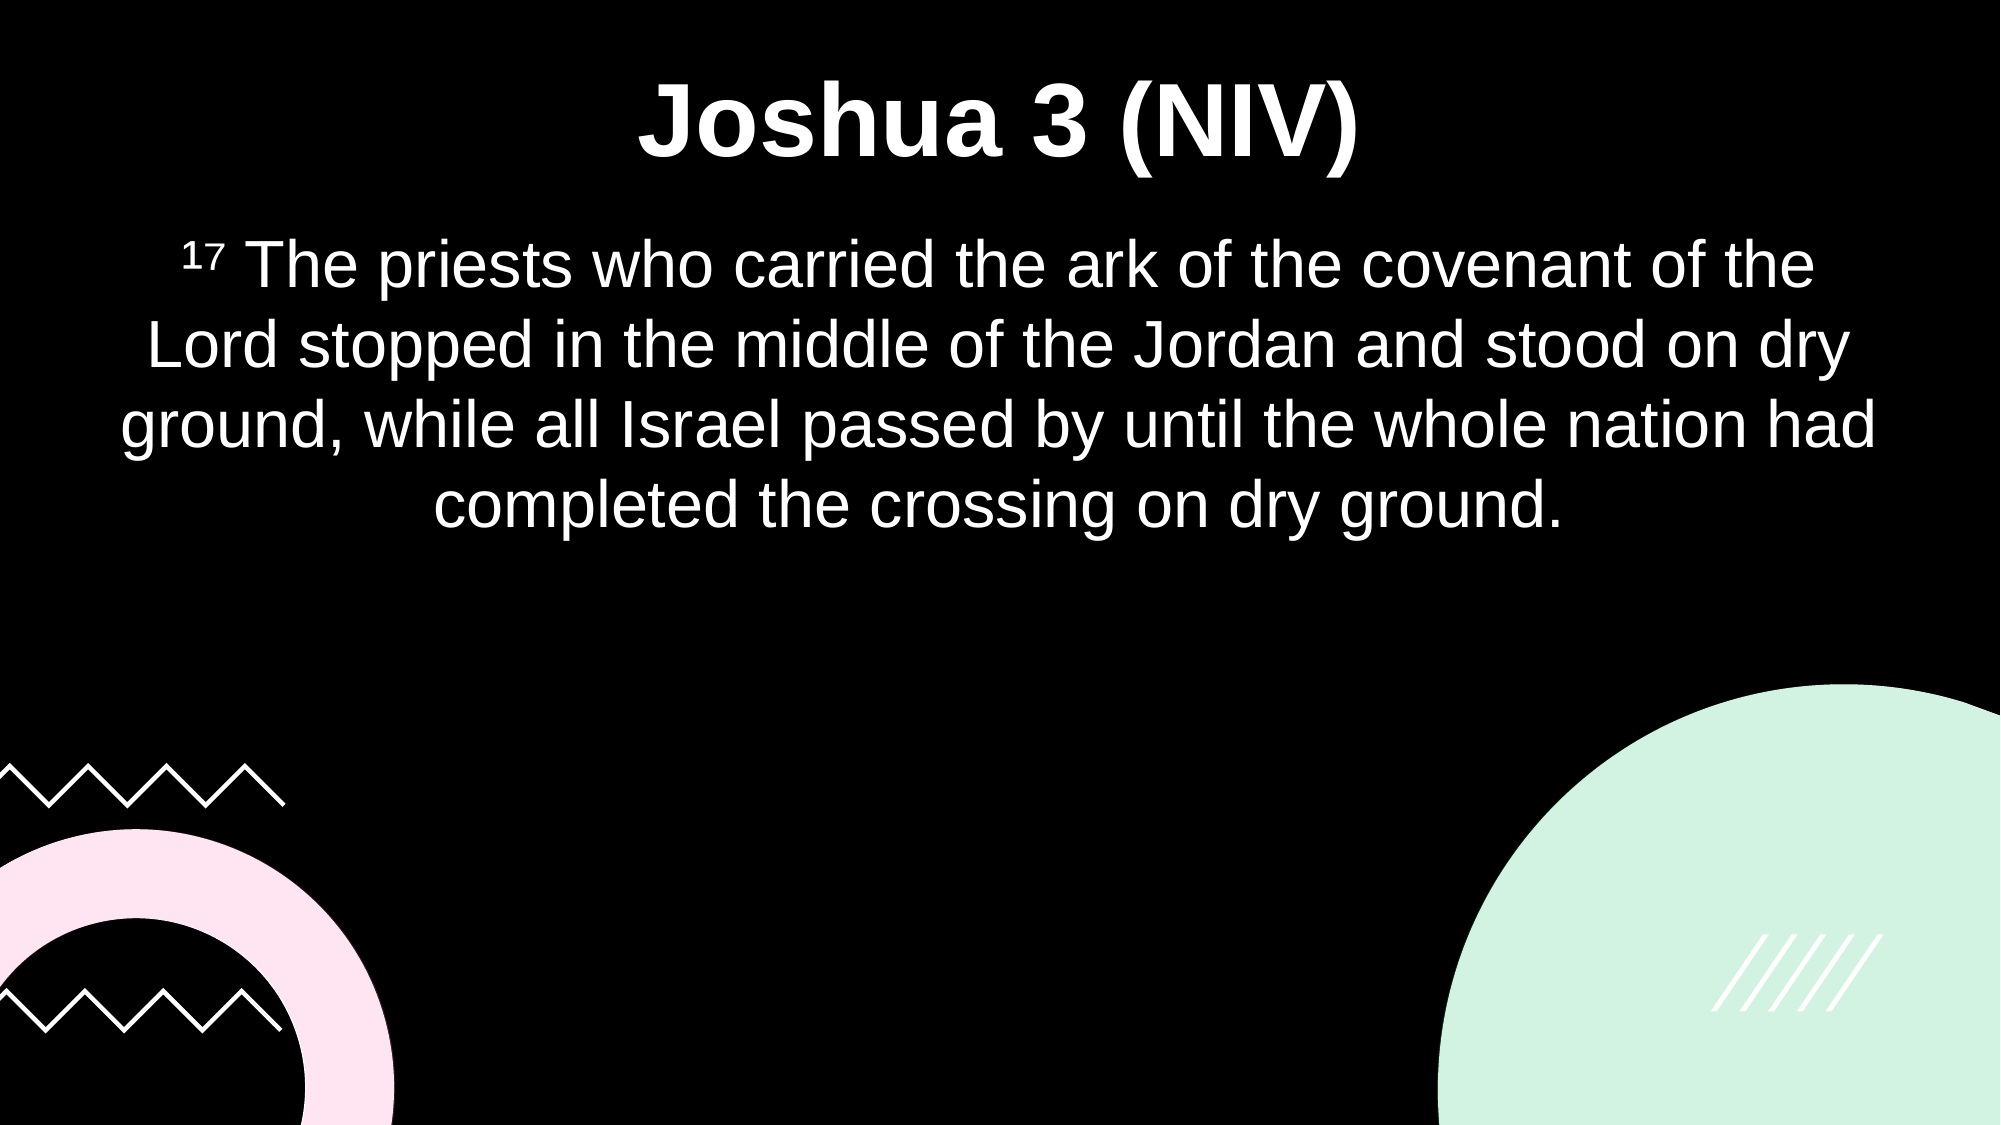

Joshua 3 (NIV)
¹⁷ The priests who carried the ark of the covenant of the Lord stopped in the middle of the Jordan and stood on dry ground, while all Israel passed by until the whole nation had completed the crossing on dry ground.